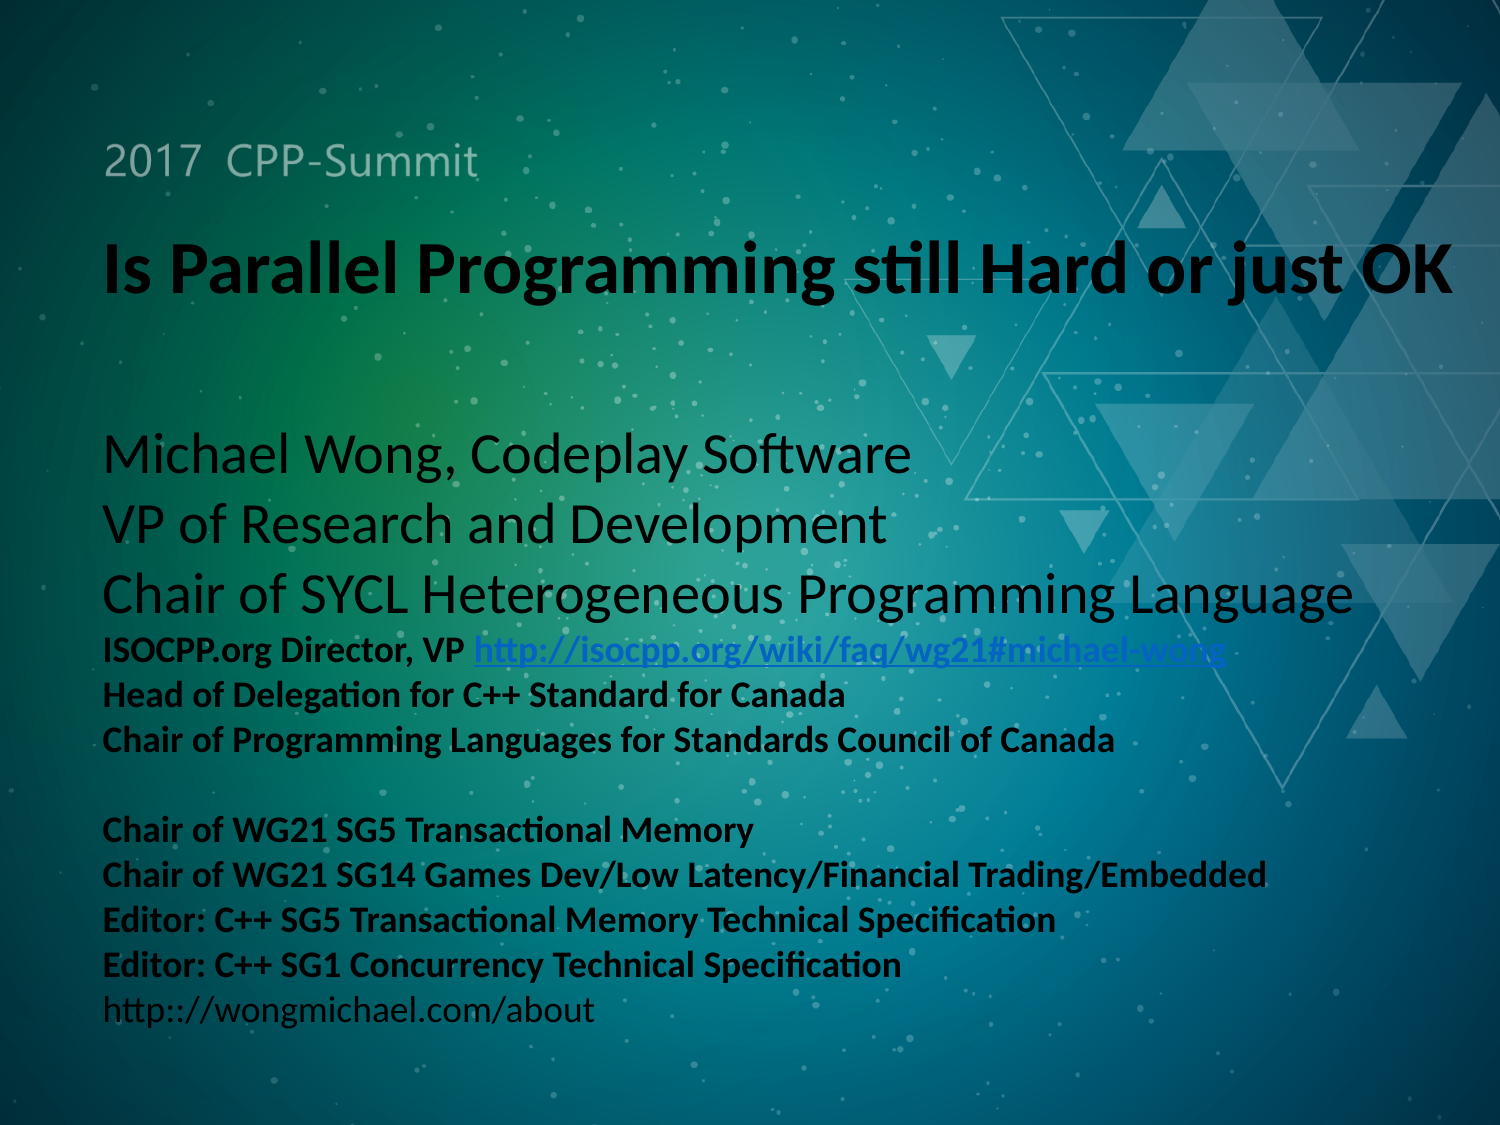

Is Parallel Programming still Hard or just OK
Michael Wong, Codeplay Software
VP of Research and Development
Chair of SYCL Heterogeneous Programming Language
ISOCPP.org Director, VP http://isocpp.org/wiki/faq/wg21#michael-wong
Head of Delegation for C++ Standard for Canada
Chair of Programming Languages for Standards Council of Canada
Chair of WG21 SG5 Transactional Memory
Chair of WG21 SG14 Games Dev/Low Latency/Financial Trading/Embedded
Editor: C++ SG5 Transactional Memory Technical Specification
Editor: C++ SG1 Concurrency Technical Specification
http:://wongmichael.com/about